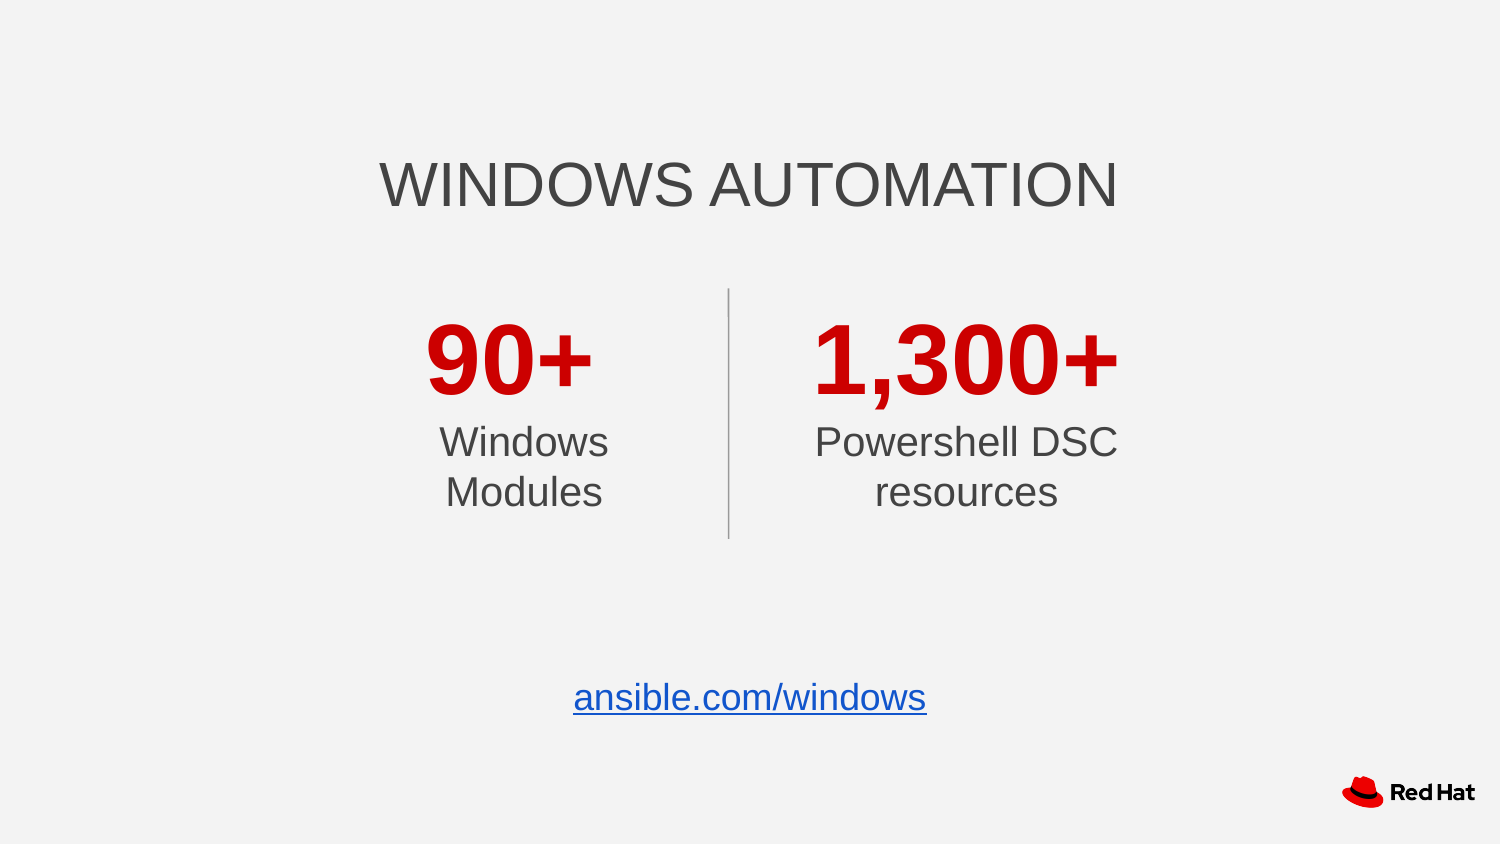

WINDOWS AUTOMATION
90+
Windows Modules
1,300+
Powershell DSC resources

ansible.com/windows